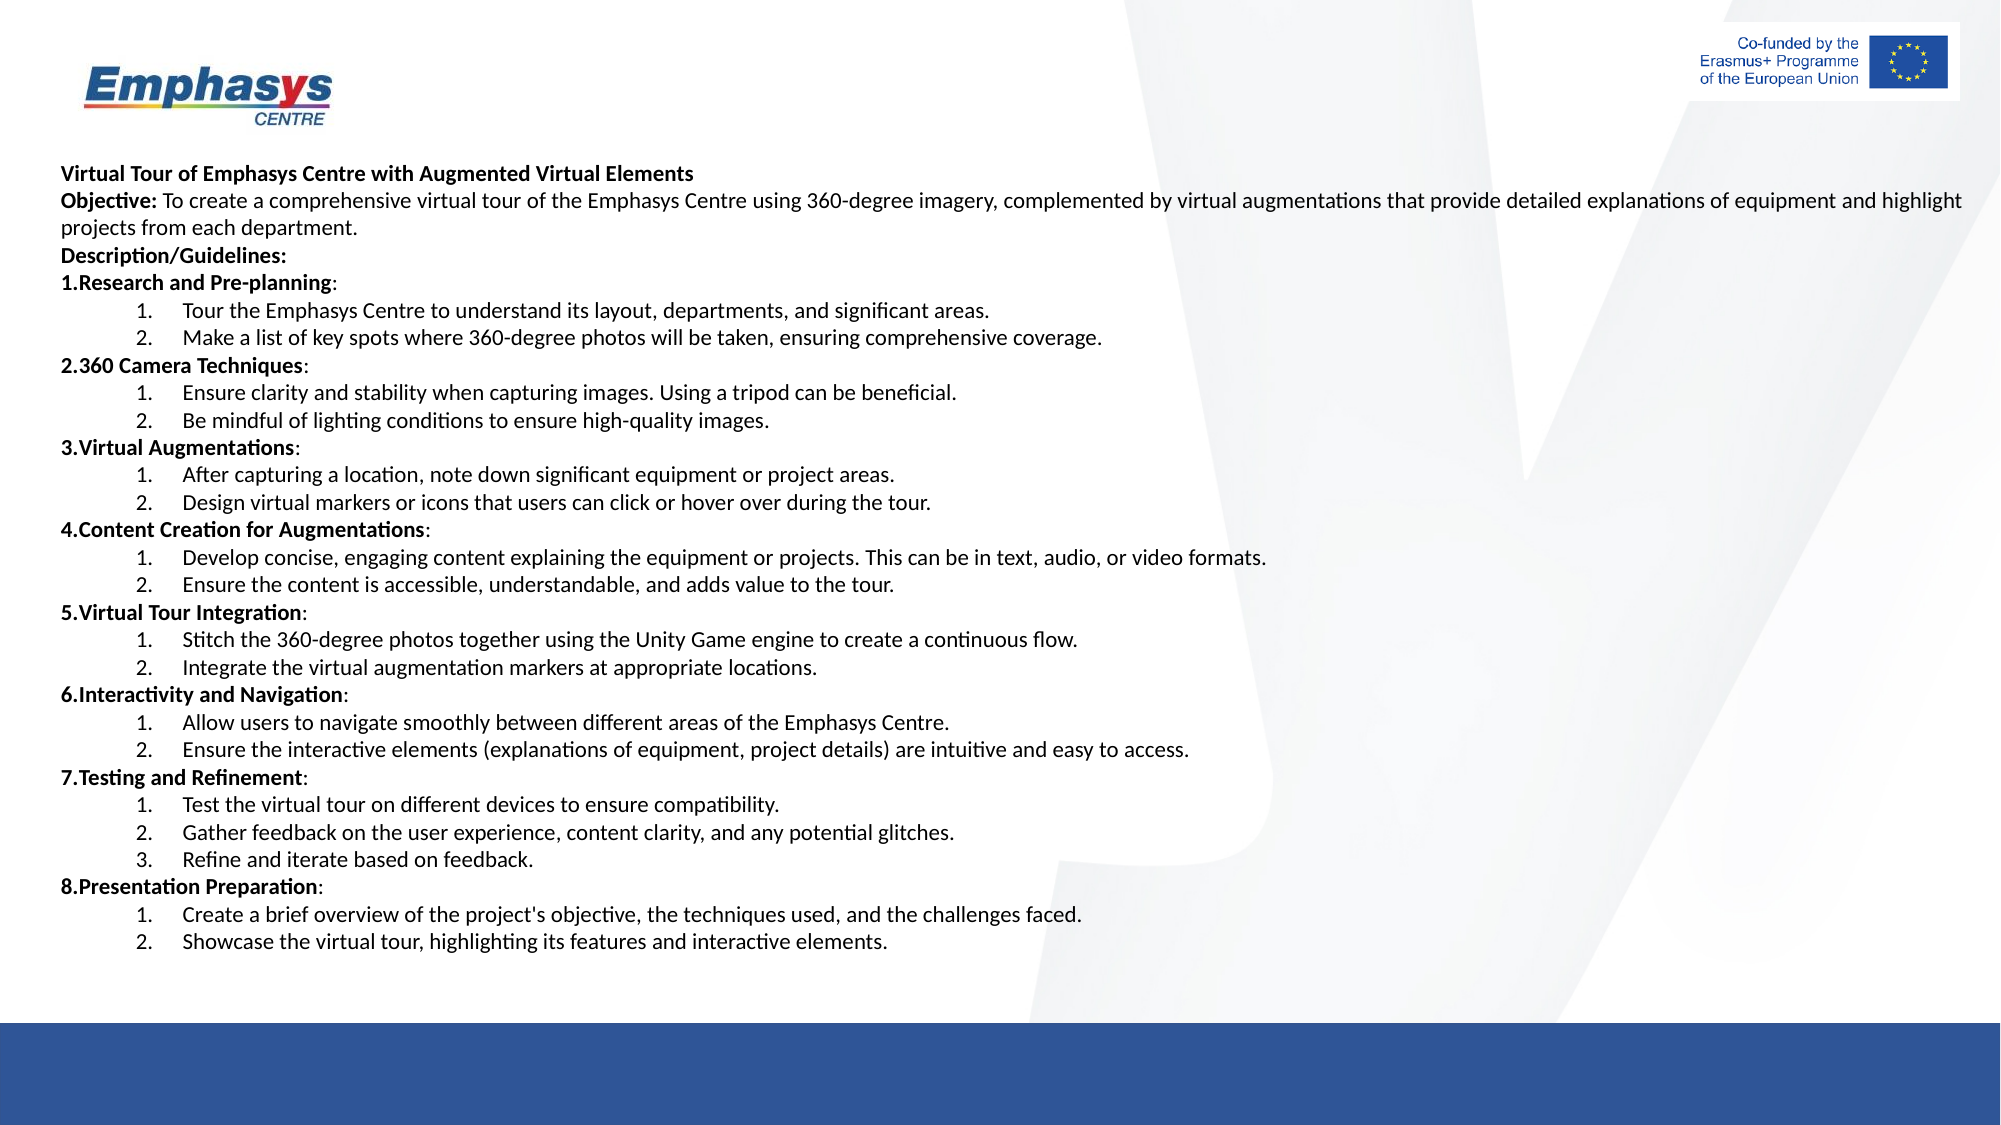

Virtual Tour of Emphasys Centre with Augmented Virtual Elements
Objective: To create a comprehensive virtual tour of the Emphasys Centre using 360-degree imagery, complemented by virtual augmentations that provide detailed explanations of equipment and highlight projects from each department.
Description/Guidelines:
Research and Pre-planning:
Tour the Emphasys Centre to understand its layout, departments, and significant areas.
Make a list of key spots where 360-degree photos will be taken, ensuring comprehensive coverage.
360 Camera Techniques:
Ensure clarity and stability when capturing images. Using a tripod can be beneficial.
Be mindful of lighting conditions to ensure high-quality images.
Virtual Augmentations:
After capturing a location, note down significant equipment or project areas.
Design virtual markers or icons that users can click or hover over during the tour.
Content Creation for Augmentations:
Develop concise, engaging content explaining the equipment or projects. This can be in text, audio, or video formats.
Ensure the content is accessible, understandable, and adds value to the tour.
Virtual Tour Integration:
Stitch the 360-degree photos together using the Unity Game engine to create a continuous flow.
Integrate the virtual augmentation markers at appropriate locations.
Interactivity and Navigation:
Allow users to navigate smoothly between different areas of the Emphasys Centre.
Ensure the interactive elements (explanations of equipment, project details) are intuitive and easy to access.
Testing and Refinement:
Test the virtual tour on different devices to ensure compatibility.
Gather feedback on the user experience, content clarity, and any potential glitches.
Refine and iterate based on feedback.
Presentation Preparation:
Create a brief overview of the project's objective, the techniques used, and the challenges faced.
Showcase the virtual tour, highlighting its features and interactive elements.